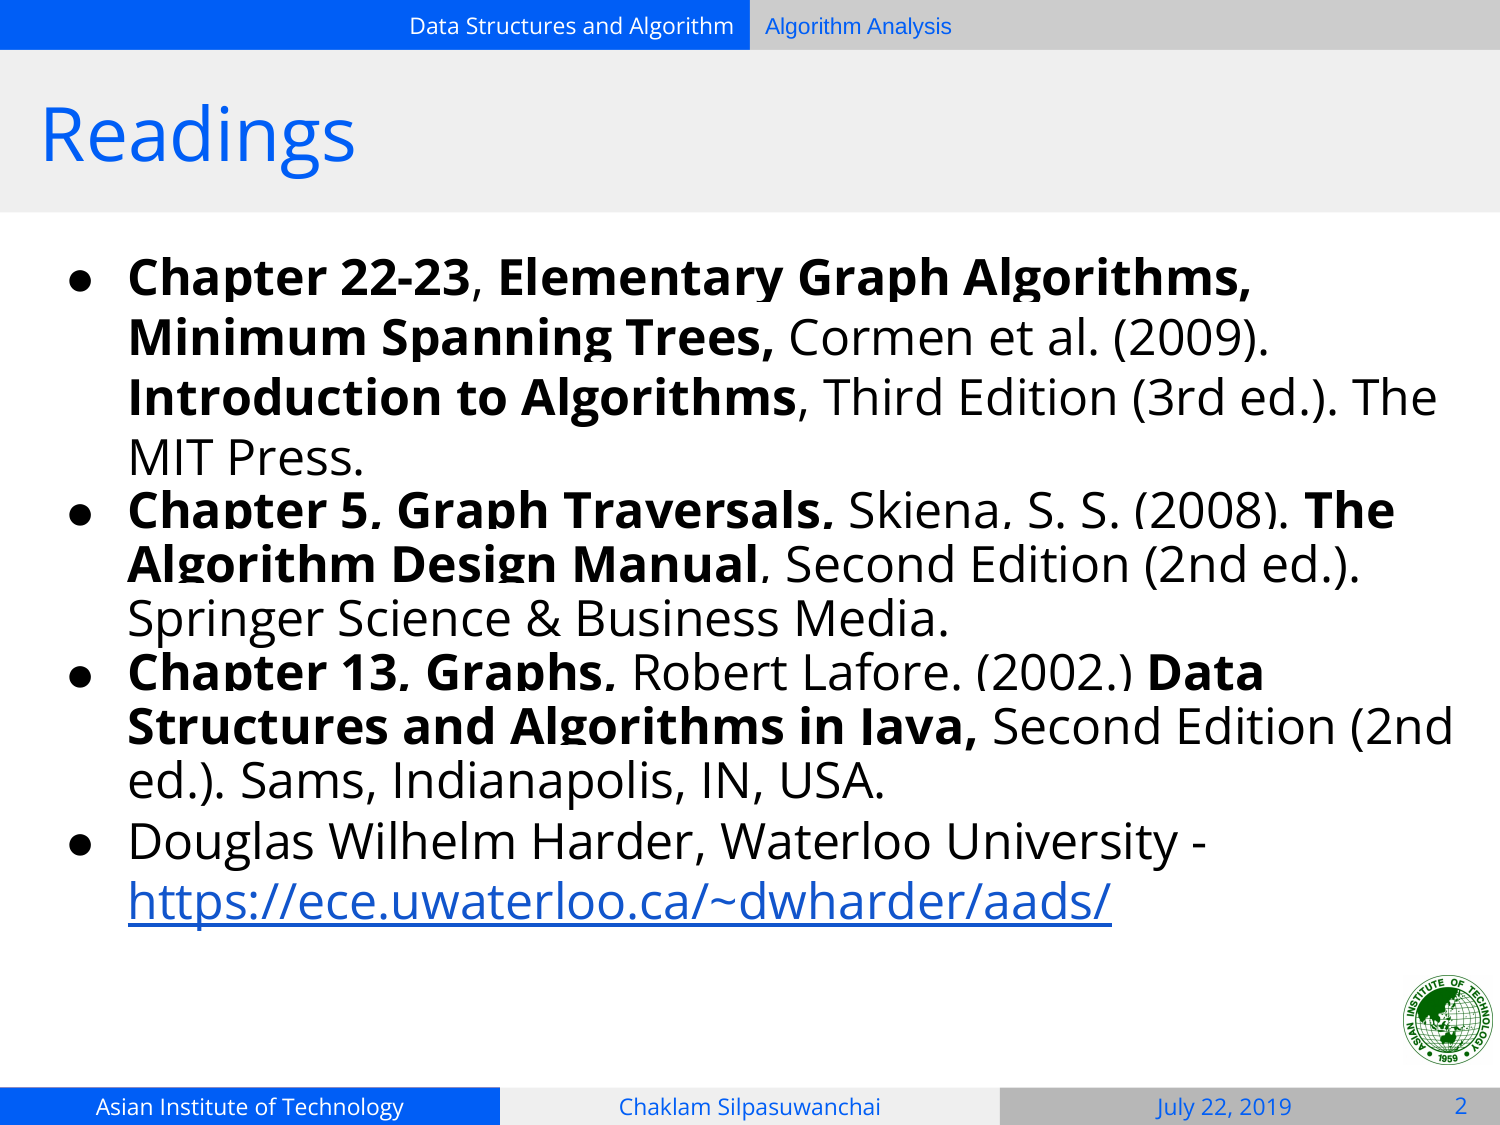

# Readings
Chapter 22-23, Elementary Graph Algorithms, Minimum Spanning Trees, Cormen et al. (2009).  Introduction to Algorithms, Third Edition (3rd ed.). The MIT Press.
Chapter 5, Graph Traversals, Skiena, S. S. (2008). The Algorithm Design Manual, Second Edition (2nd ed.). Springer Science & Business Media.
Chapter 13, Graphs, Robert Lafore. (2002.) Data Structures and Algorithms in Java, Second Edition (2nd ed.). Sams, Indianapolis, IN, USA.
Douglas Wilhelm Harder, Waterloo University - https://ece.uwaterloo.ca/~dwharder/aads/
2